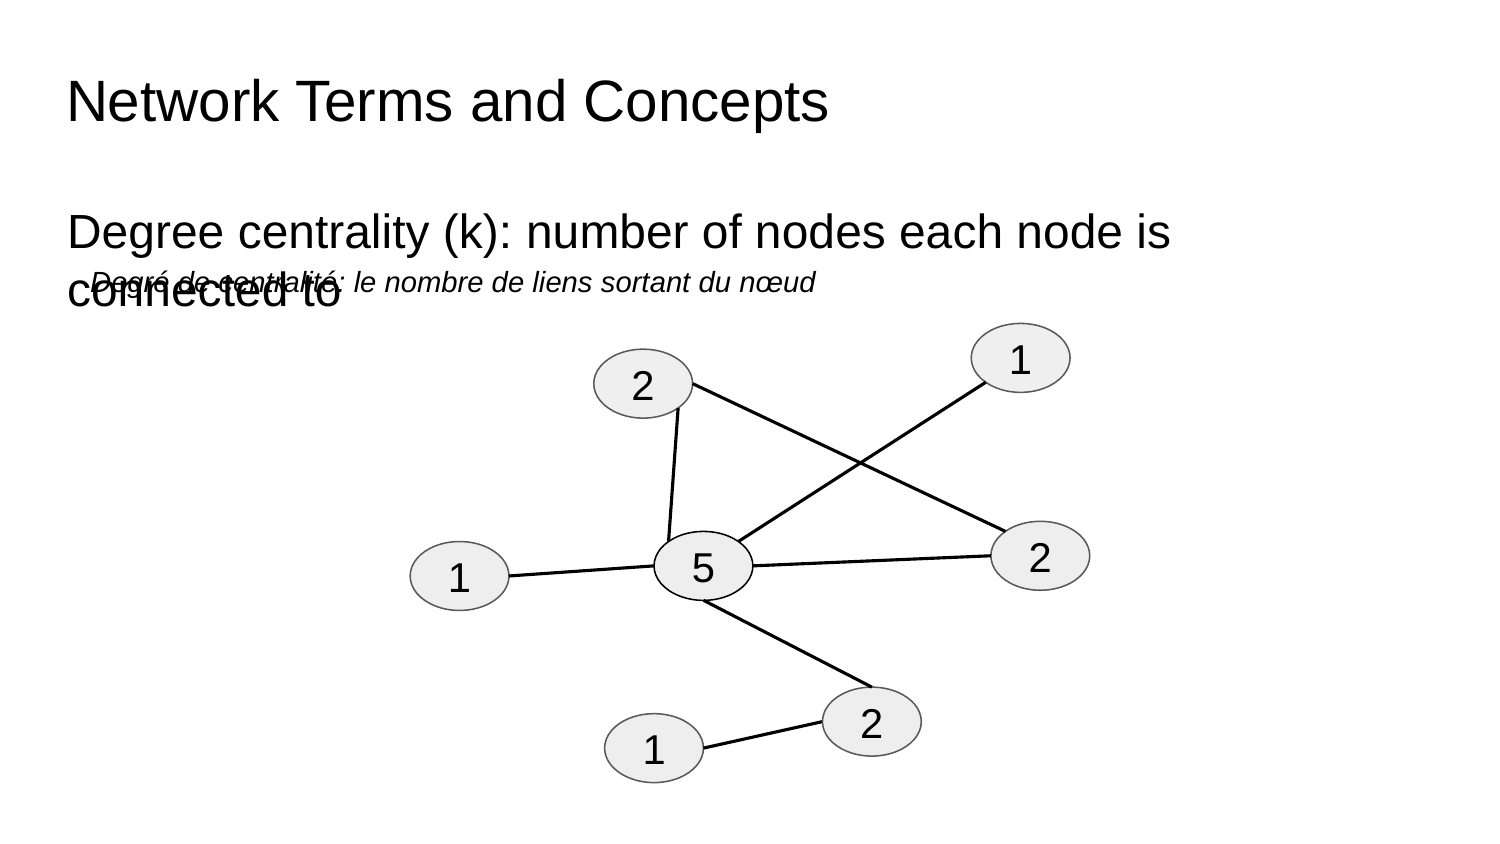

# Network Terms and Concepts
Degree centrality (k): number of nodes each node is connected to
Degré de centralité: le nombre de liens sortant du nœud
1
2
2
5
1
2
1